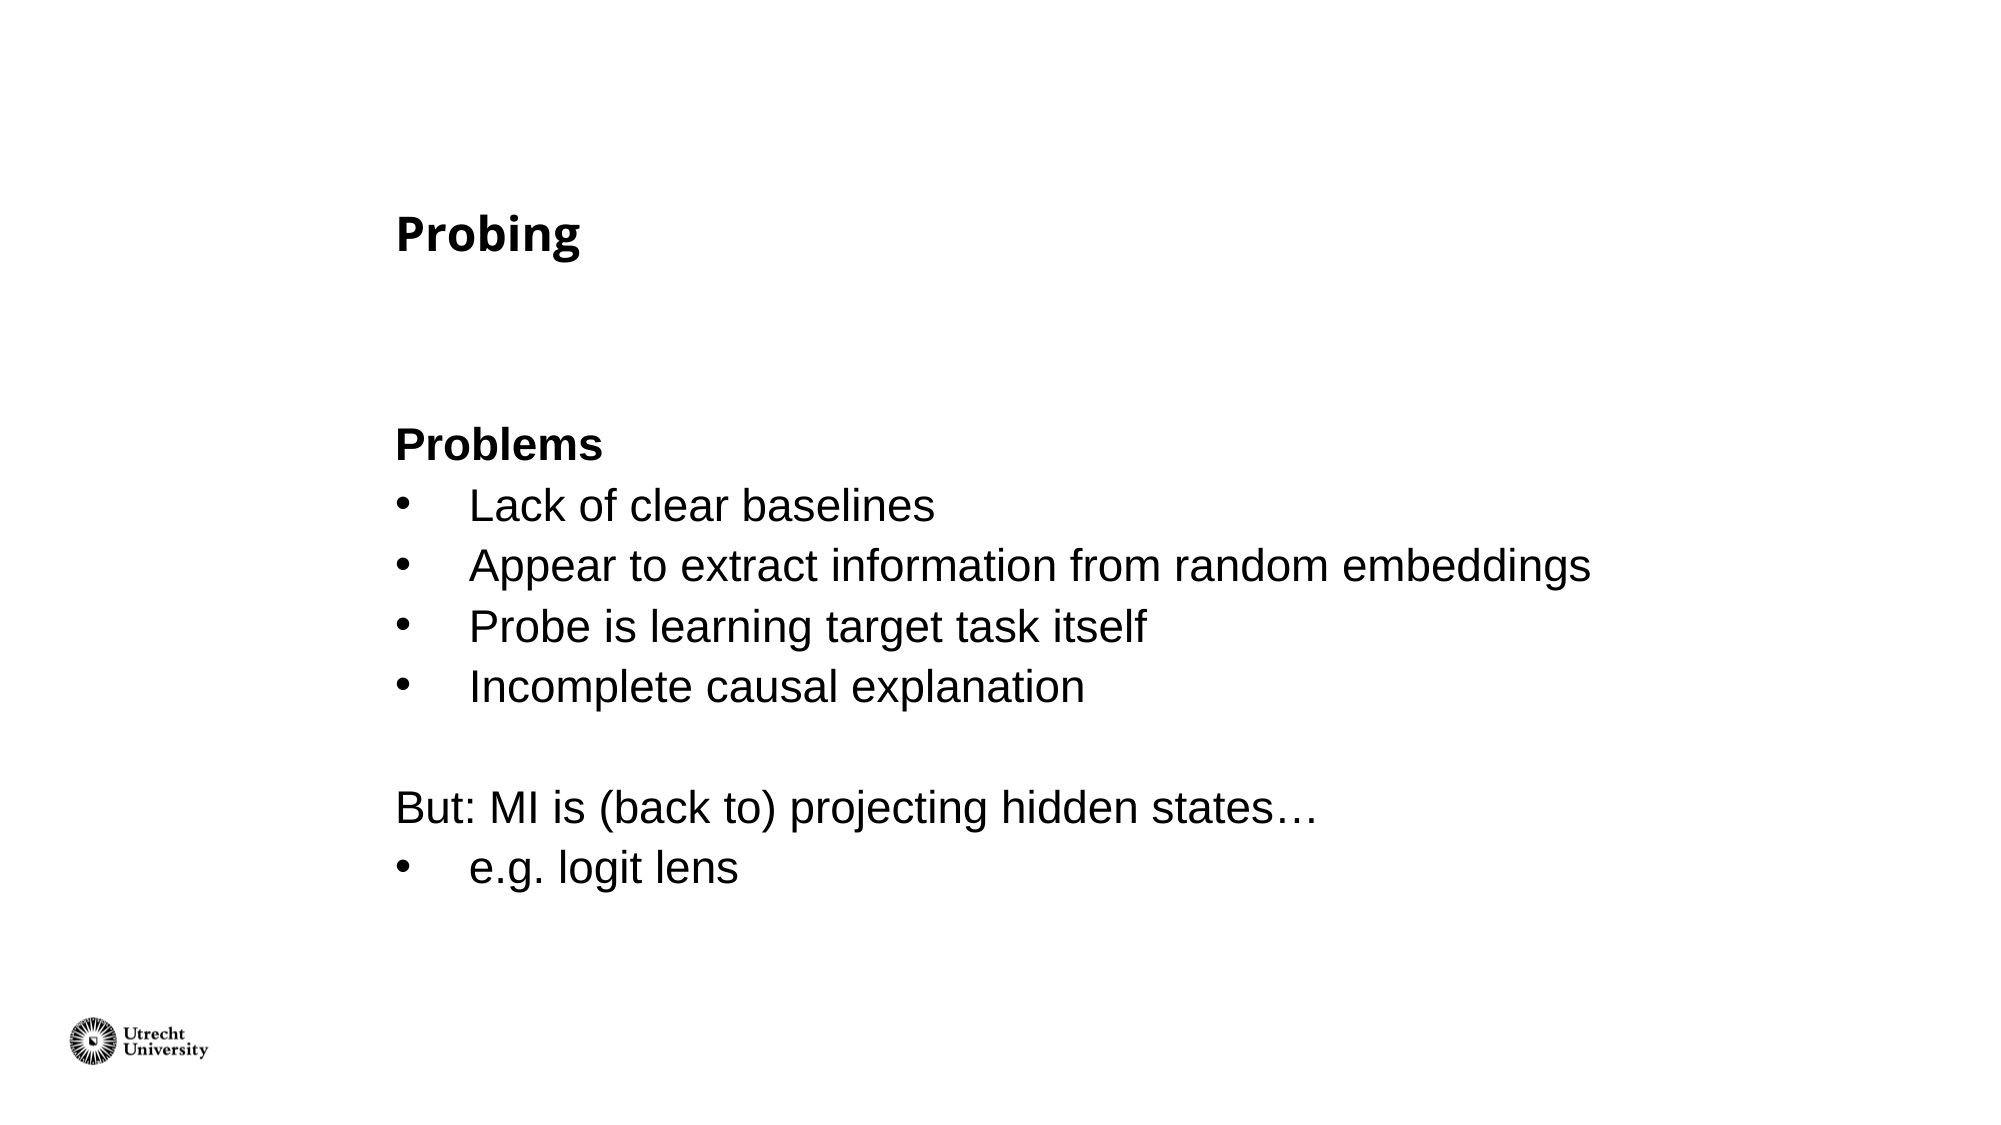

# Probing
Problems
Lack of clear baselines
Appear to extract information from random embeddings
Probe is learning target task itself
Incomplete causal explanation

But: MI is (back to) projecting hidden states…
e.g. logit lens